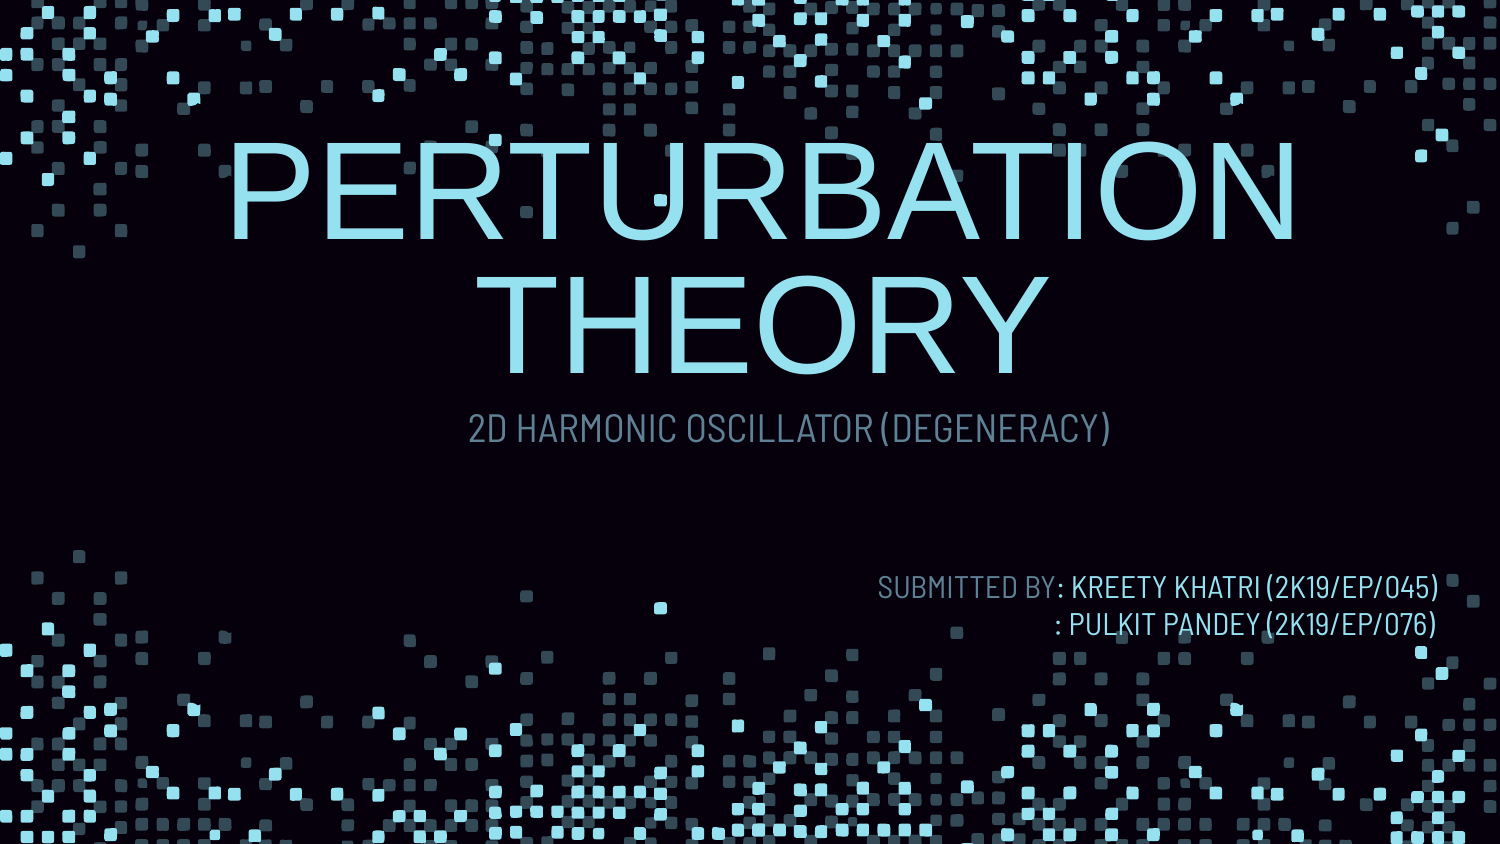

# PERTURBATION THEORY
2D HARMONIC OSCILLATOR (DEGENERACY)
SUBMITTED BY: KREETY KHATRI (2K19/EP/045)
                                                                 : PULKIT PANDEY (2K19/EP/076)